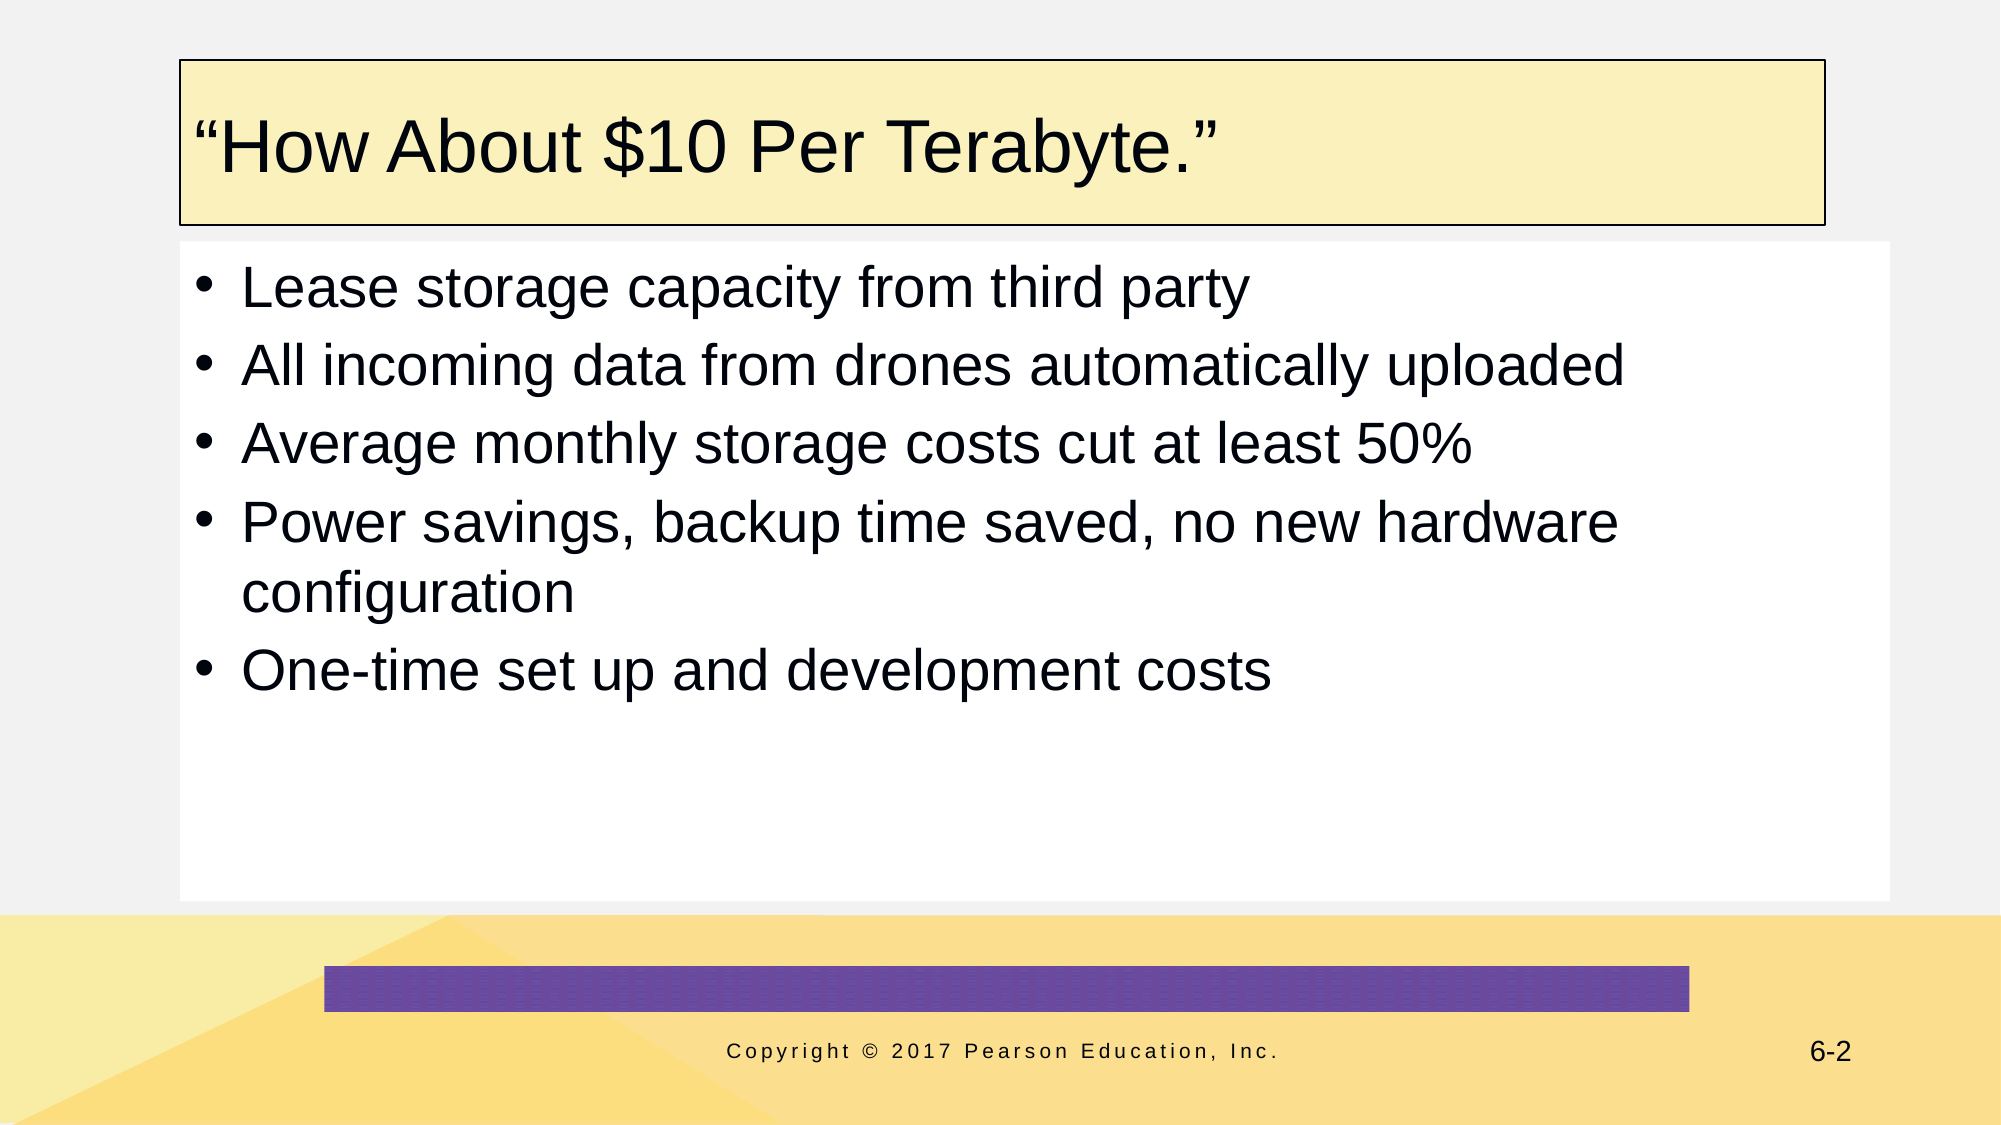

# “How About $10 Per Terabyte.”
Lease storage capacity from third party
All incoming data from drones automatically uploaded
Average monthly storage costs cut at least 50%
Power savings, backup time saved, no new hardware configuration
One-time set up and development costs
Copyright © 2017 Pearson Education, Inc.